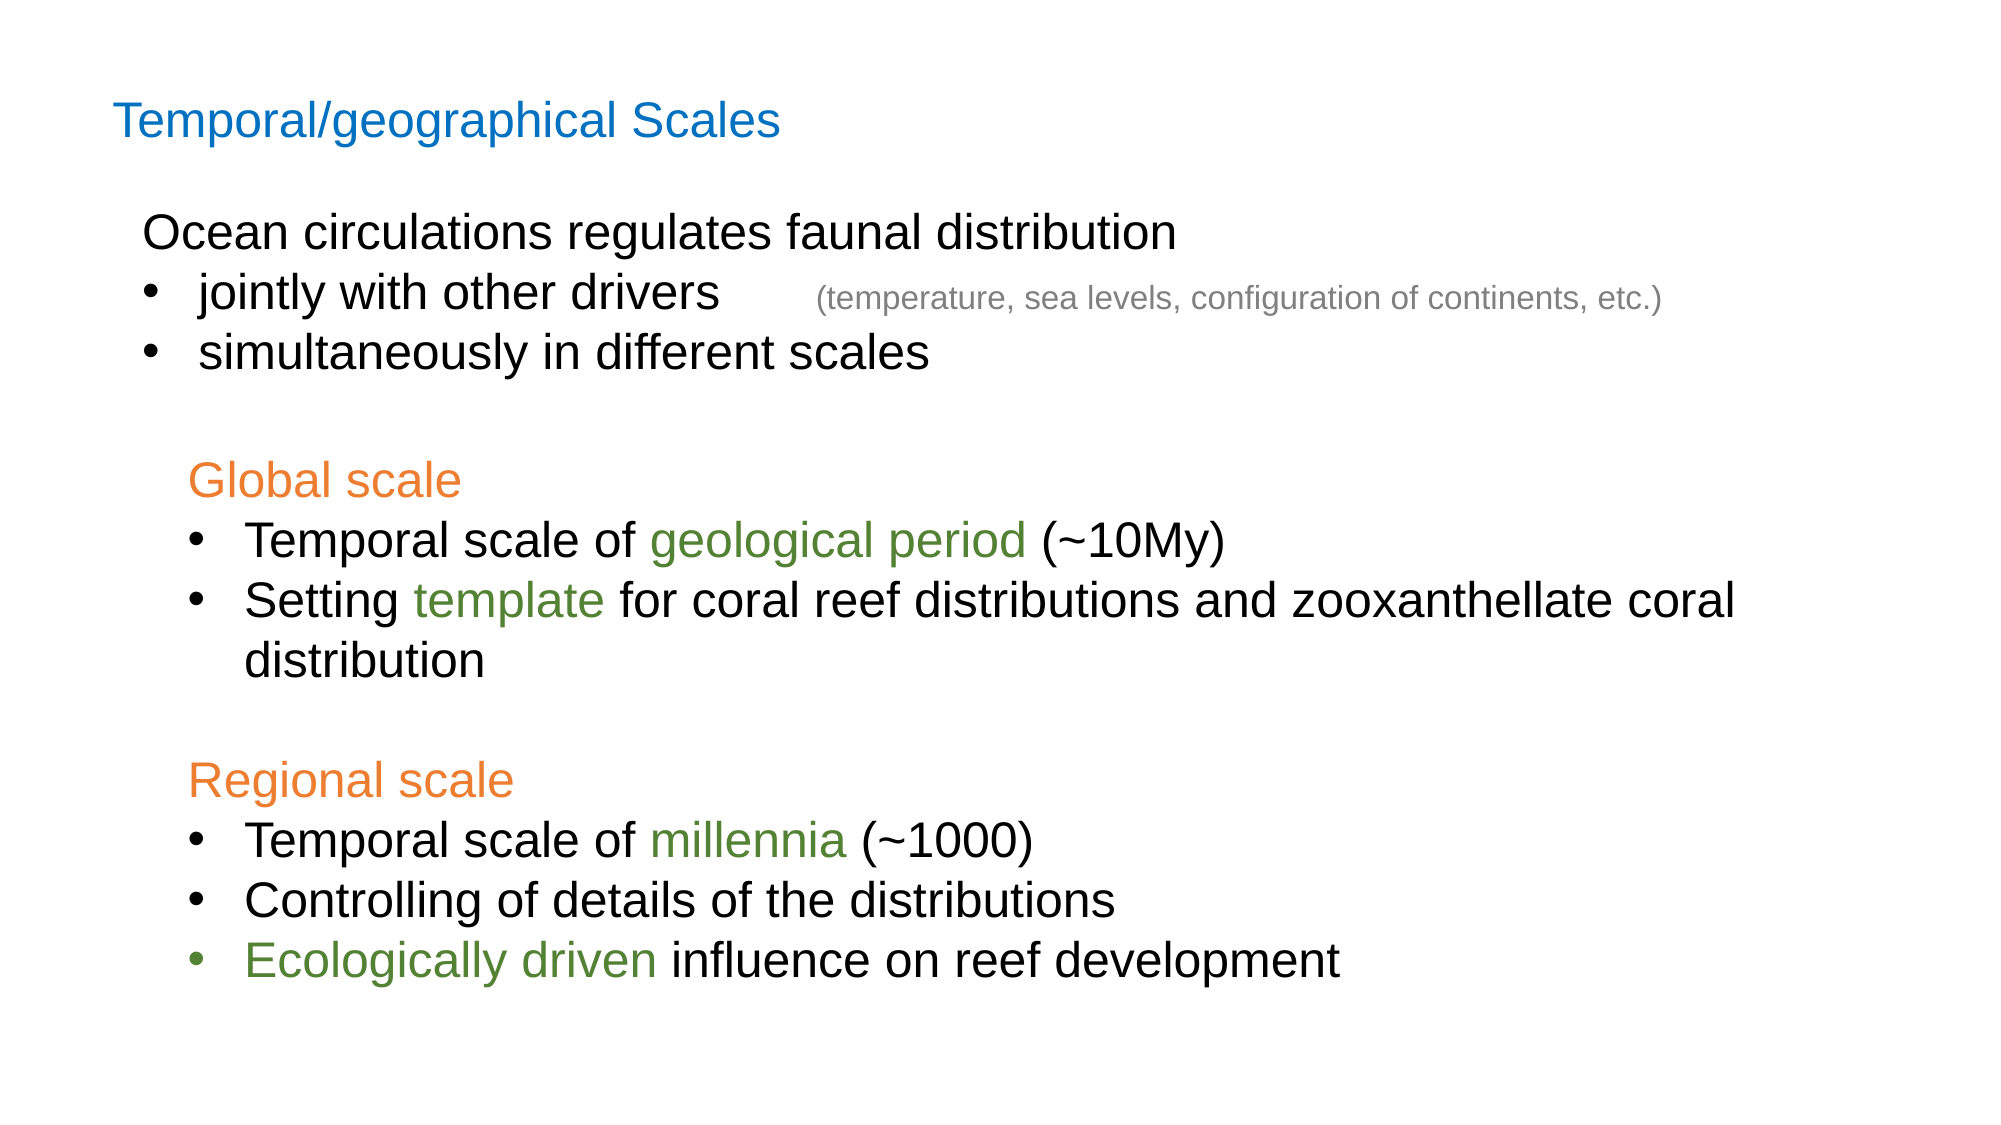

Temporal/geographical Scales
Ocean circulations regulates faunal distribution
jointly with other drivers
simultaneously in different scales
(temperature, sea levels, configuration of continents, etc.)
Global scale
Temporal scale of geological period (~10My)
Setting template for coral reef distributions and zooxanthellate coral distribution

Regional scale
Temporal scale of millennia (~1000)
Controlling of details of the distributions
Ecologically driven influence on reef development